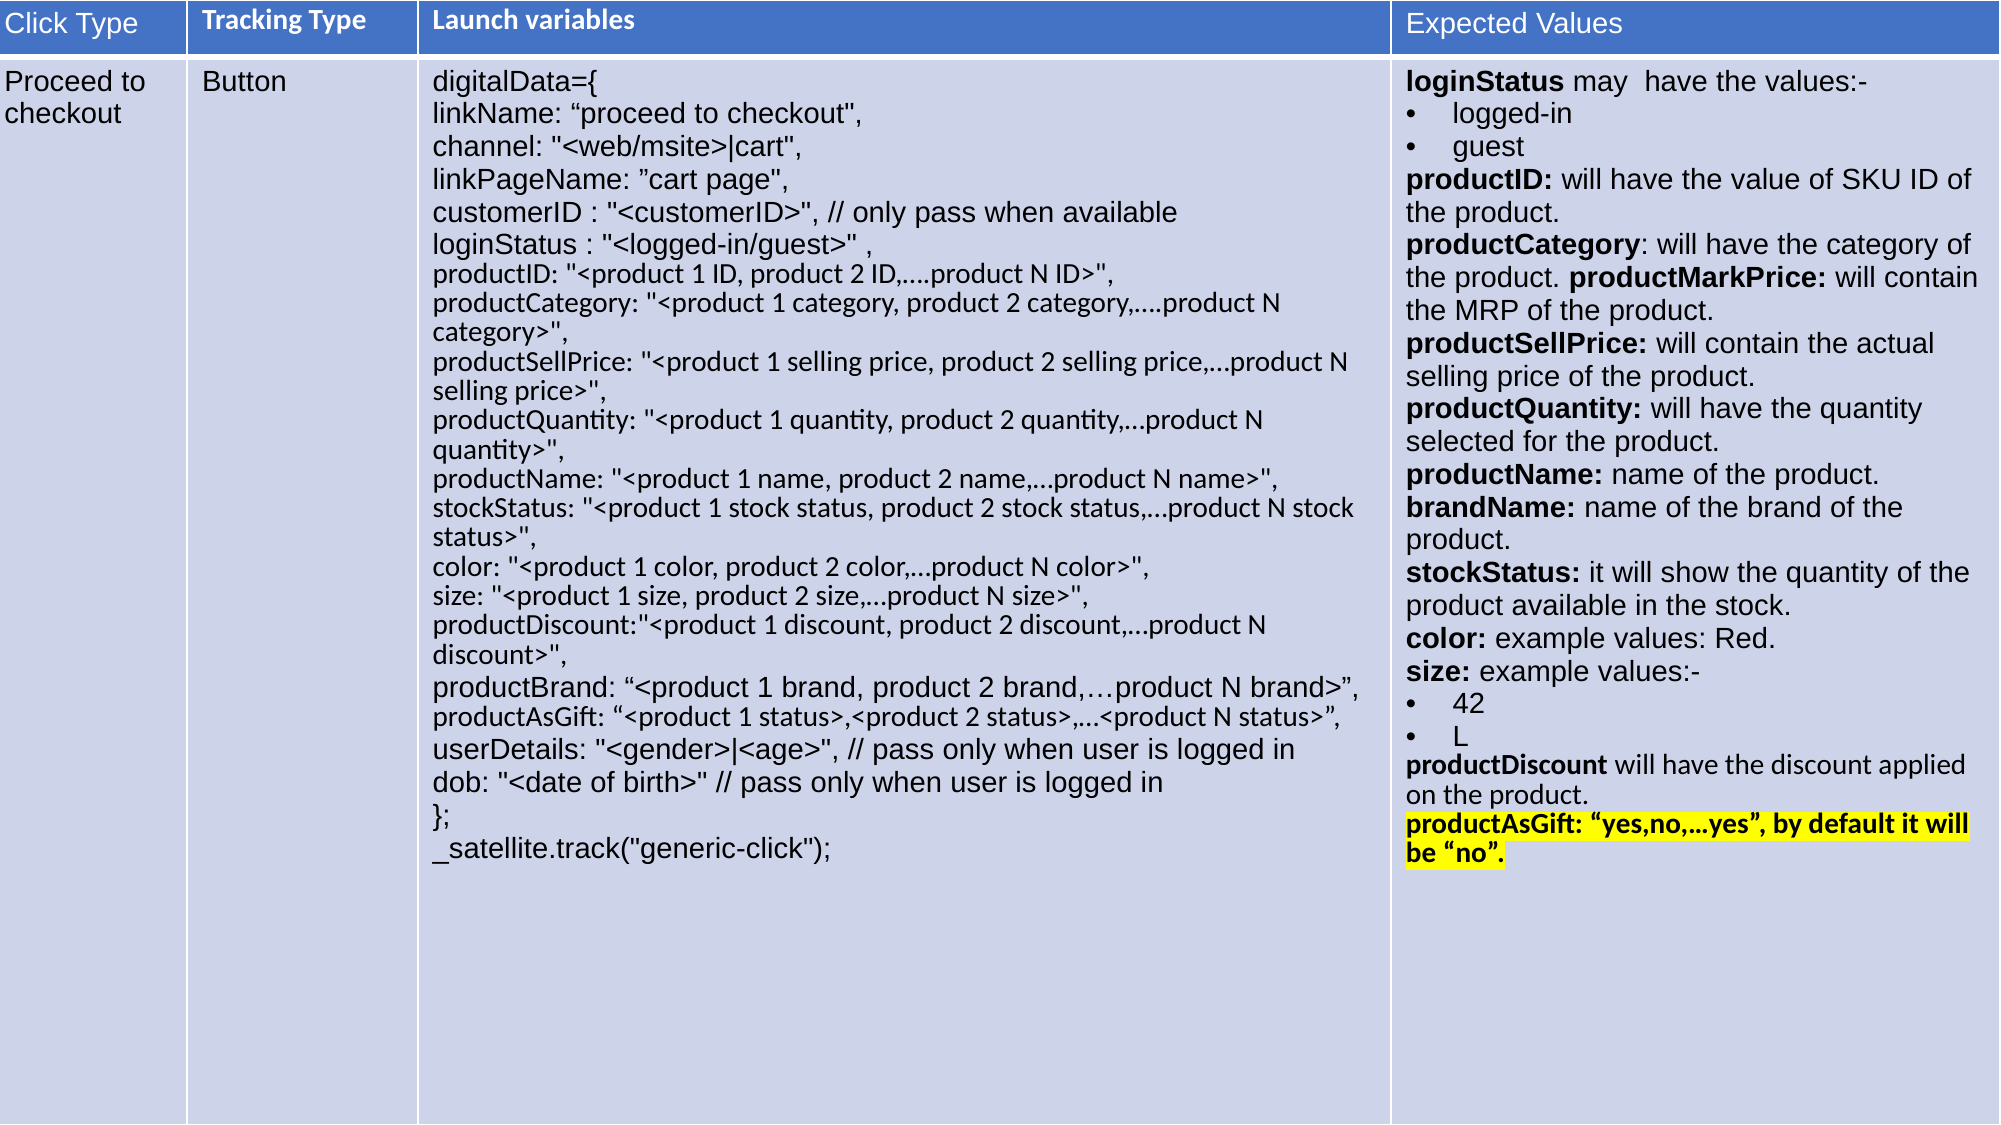

| Click Type | Tracking Type | Launch variables | Expected Values |
| --- | --- | --- | --- |
| Proceed to checkout | Button | digitalData={ linkName: “proceed to checkout", channel: "<web/msite>|cart", linkPageName: ”cart page", customerID : "<customerID>", // only pass when available loginStatus : "<logged-in/guest>" , productID: "<product 1 ID, product 2 ID,….product N ID>",​ productCategory: "<product 1 category, product 2 category,….product N category>",​ productSellPrice: "<product 1 selling price, product 2 selling price,…product N selling price>",​ productQuantity: "<product 1 quantity, product 2 quantity,…product N quantity>",​ productName: "<product 1 name, product 2 name,…product N name>",​ stockStatus: "<product 1 stock status, product 2 stock status,…product N stock status>",​ color: "<product 1 color, product 2 color,…product N color>",​ size: "<product 1 size, product 2 size,…product N size>",​ productDiscount:"<product 1 discount, product 2 discount,…product N discount>",​ productBrand: “<product 1 brand, product 2 brand,…product N brand>”, productAsGift: “<product 1 status>,<product 2 status>,…<product N status>”, userDetails: "<gender>|<age>", // pass only when user is logged in dob: "<date of birth>" // pass only when user is logged in }; \_satellite.track("generic-click"); | loginStatus may have the values:- logged-in guest productID: will have the value of SKU ID of the product. productCategory: will have the category of the product. productMarkPrice: will contain the MRP of the product. productSellPrice: will contain the actual selling price of the product. productQuantity: will have the quantity selected for the product. productName: name of the product. brandName: name of the brand of the product. stockStatus: it will show the quantity of the product available in the stock. color: example values: Red. size: example values:- 42 L productDiscount will have the discount applied on the product. productAsGift: “yes,no,…yes”, by default it will be “no”. |